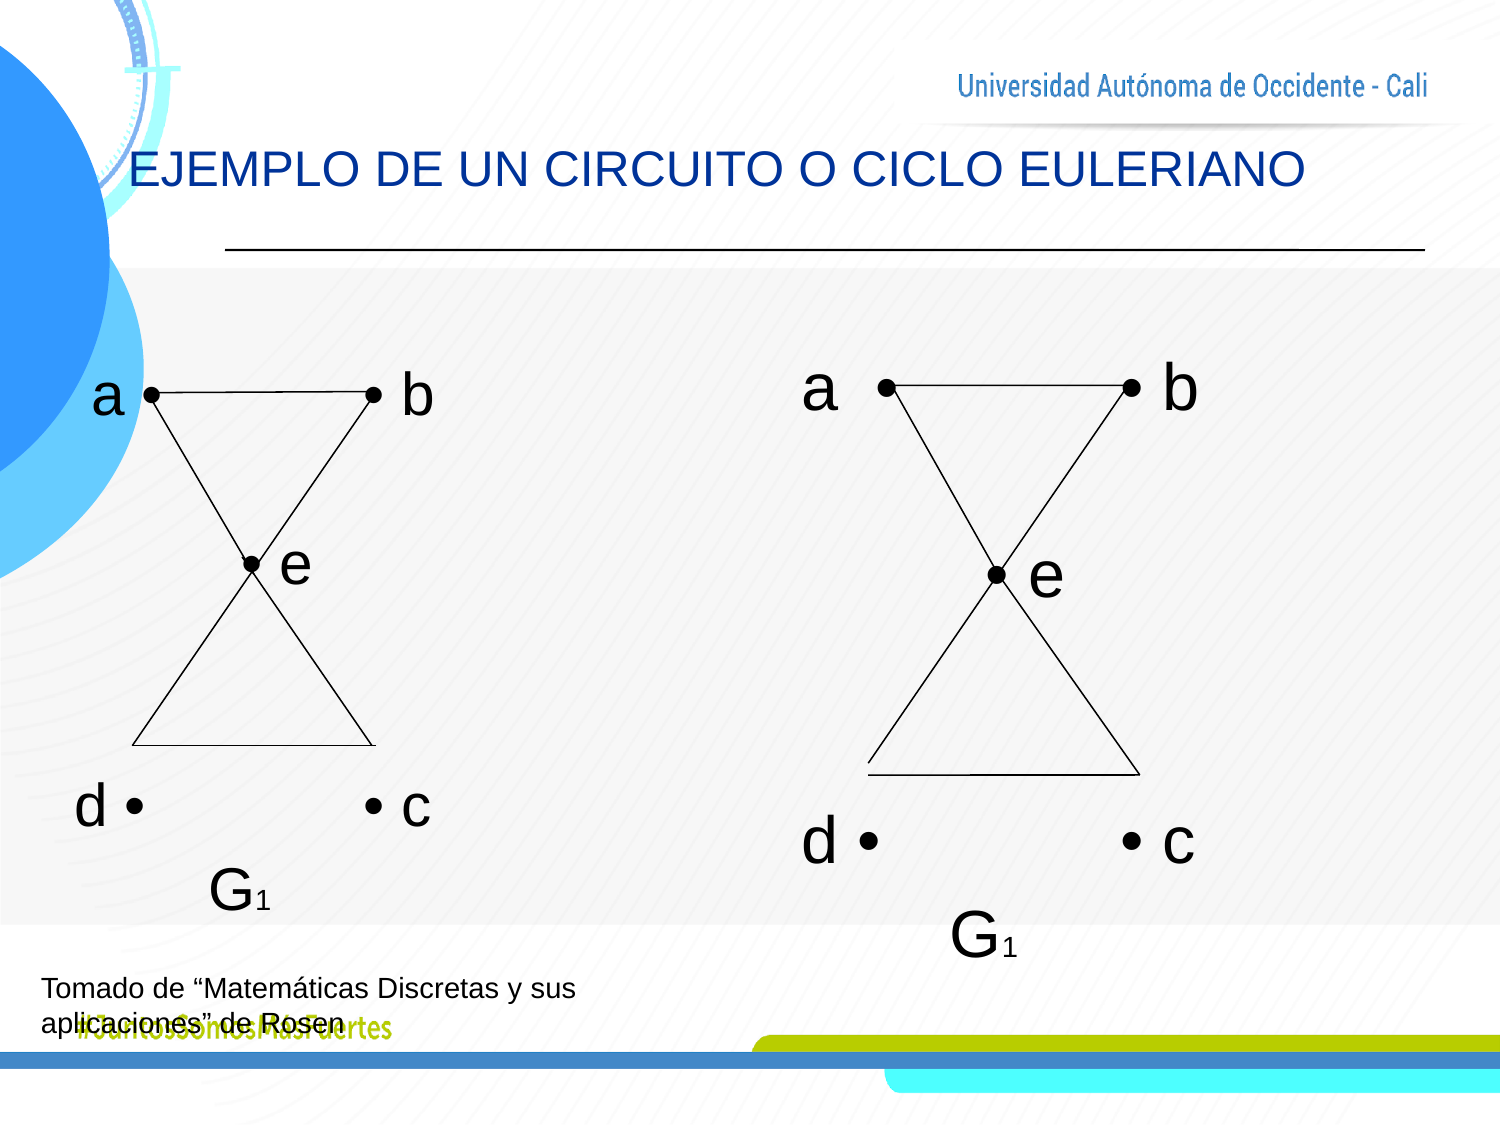

# EJEMPLO DE UN CIRCUITO O CICLO EULERIANO

  a  •            • b

            • e

  d •             • c
          G1

   a •            • b

            • e

  d •             • c
          G1

Tomado de “Matemáticas Discretas y sus aplicaciones” de Rosen